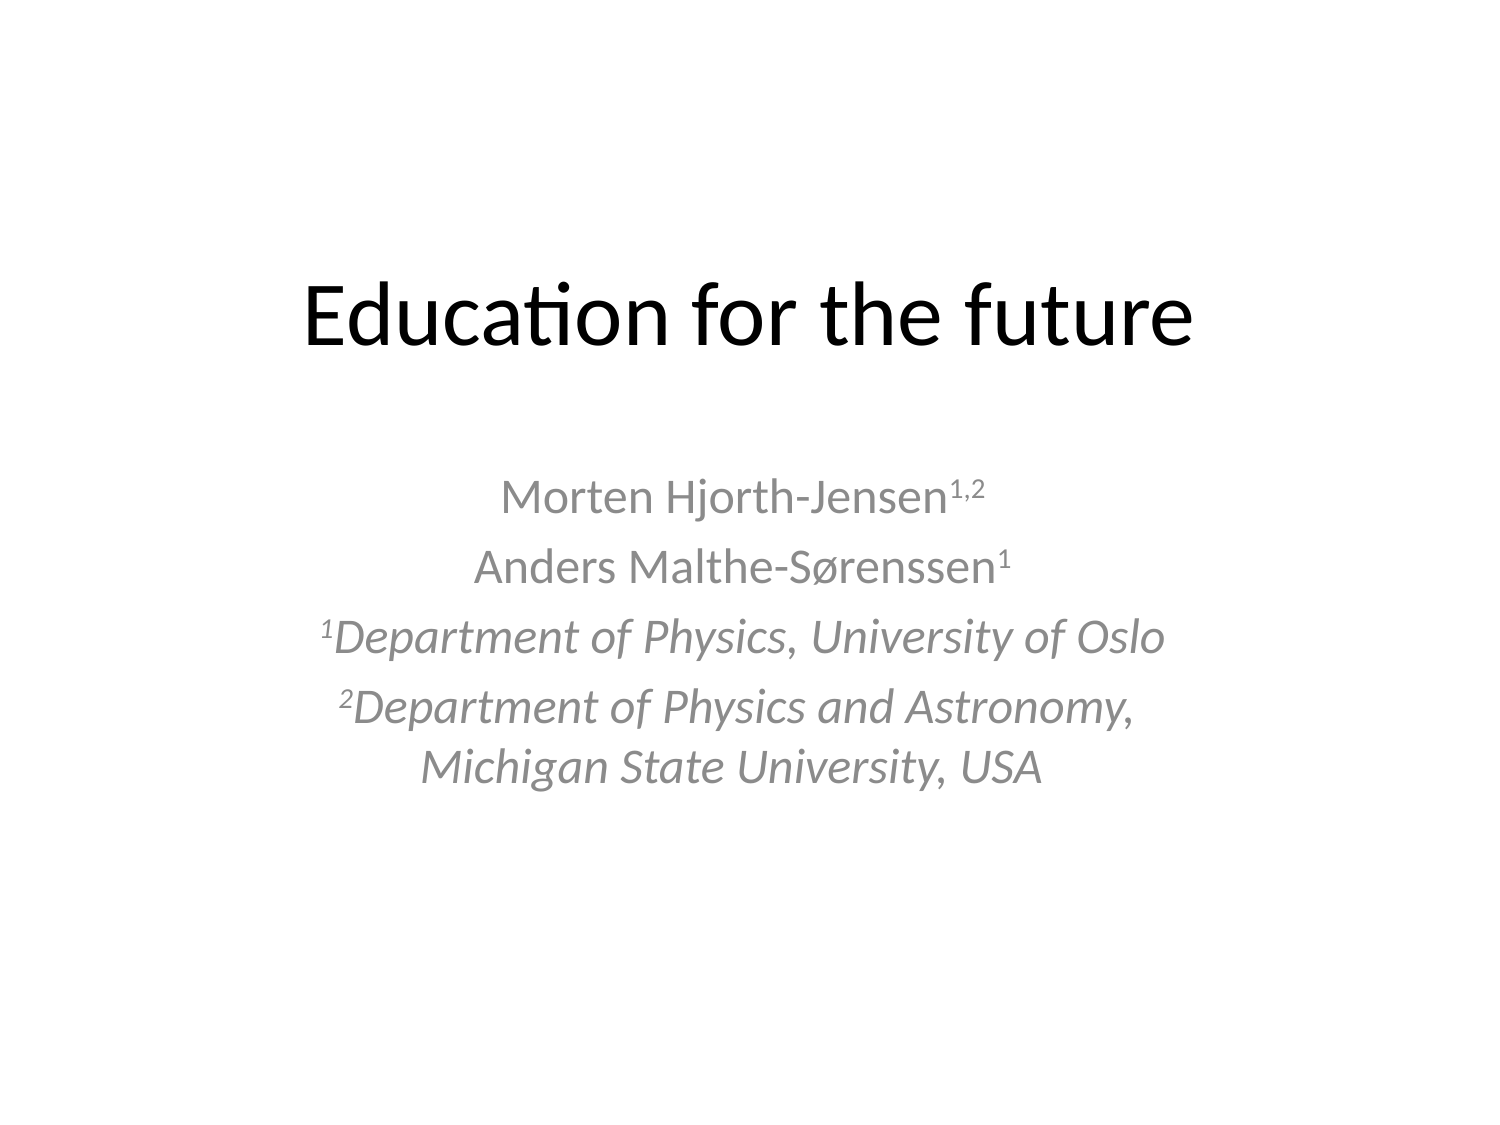

# Education for the future
Morten Hjorth-Jensen1,2
Anders Malthe-Sørenssen1
1Department of Physics, University of Oslo
2Department of Physics and Astronomy,
Michigan State University, USA